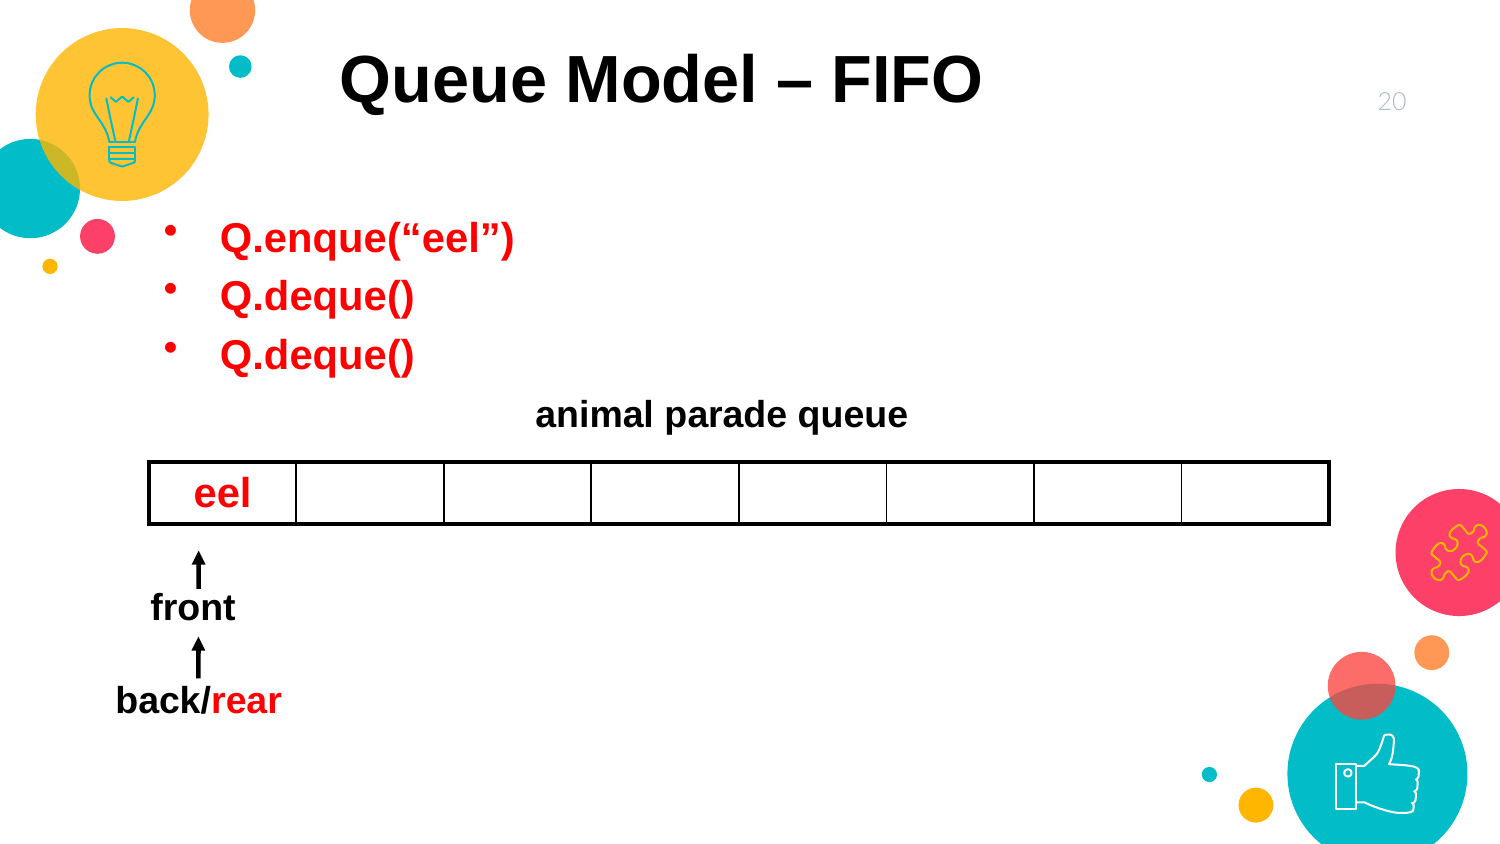

Queue Model – FIFO
20
Q.enque(“eel”)
Q.deque()
Q.deque()
animal parade queue
| eel |  |  |  |  |  |  |  |
| --- | --- | --- | --- | --- | --- | --- | --- |

front

back/rear